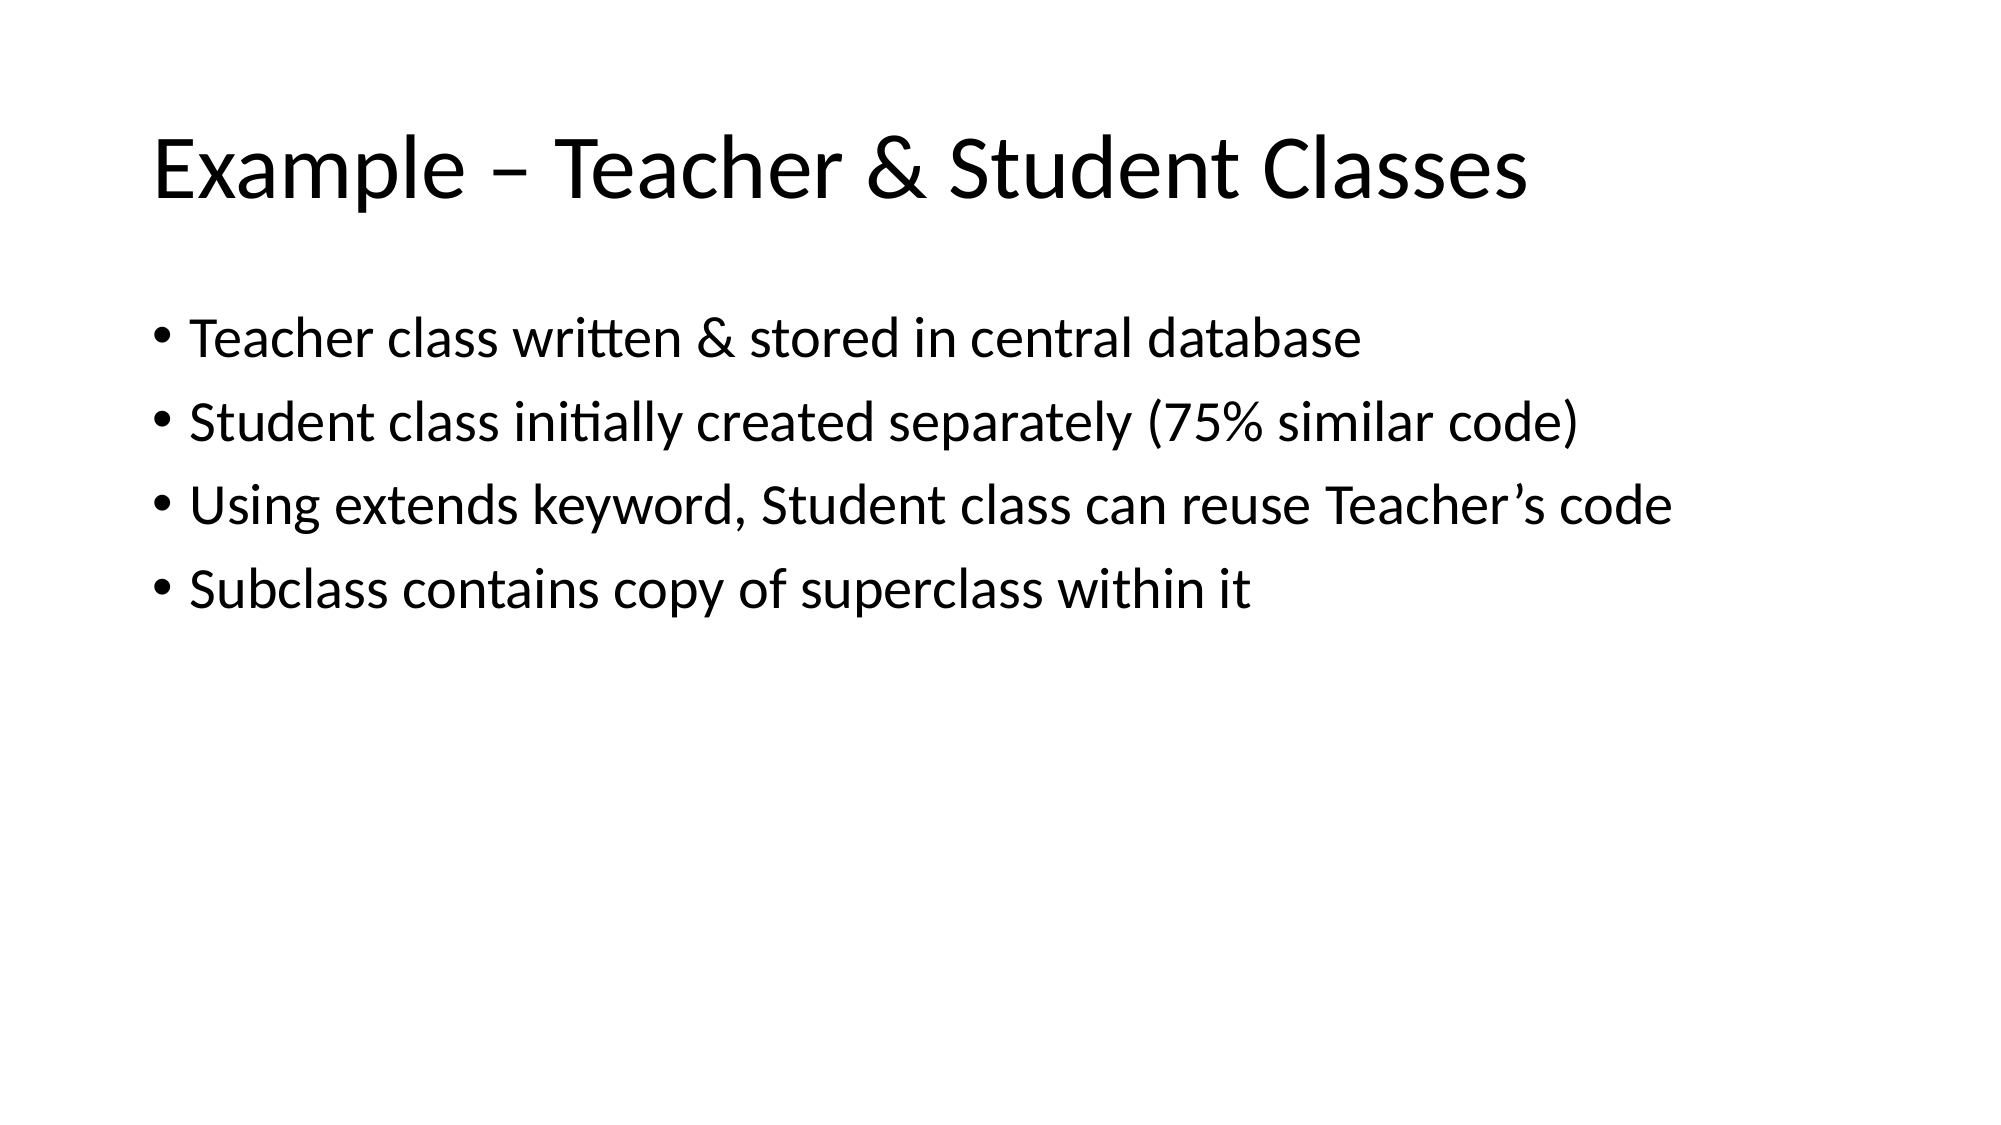

# Example – Teacher & Student Classes
Teacher class written & stored in central database
Student class initially created separately (75% similar code)
Using extends keyword, Student class can reuse Teacher’s code
Subclass contains copy of superclass within it